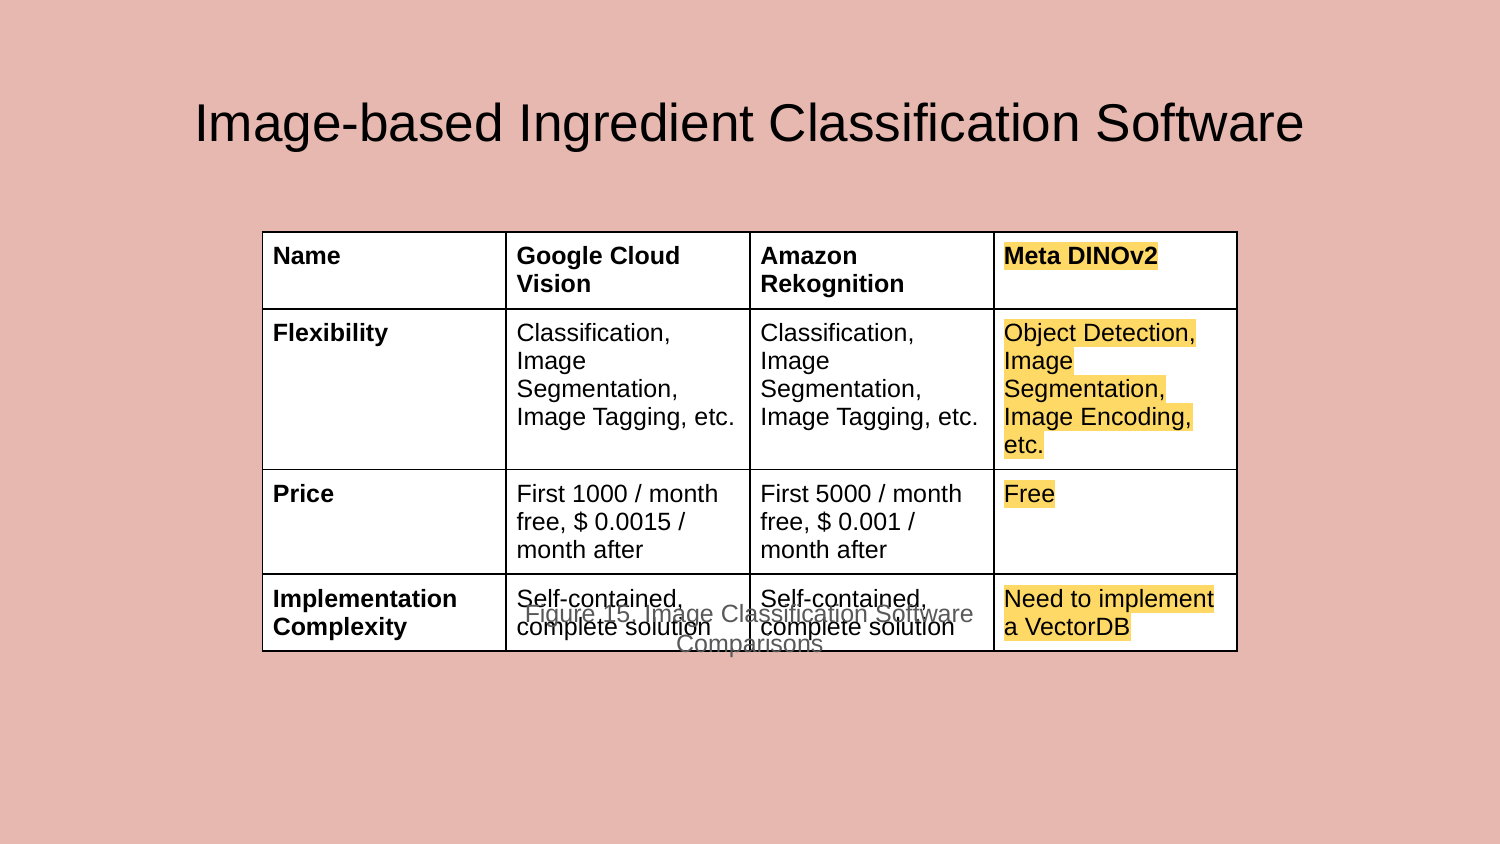

# Image-based Ingredient Classification Software
| Name | Google Cloud Vision | Amazon Rekognition | Meta DINOv2 |
| --- | --- | --- | --- |
| Flexibility | Classification, Image Segmentation, Image Tagging, etc. | Classification, Image Segmentation, Image Tagging, etc. | Object Detection, Image Segmentation, Image Encoding, etc. |
| Price | First 1000 / month free, $ 0.0015 / month after | First 5000 / month free, $ 0.001 / month after | Free |
| Implementation Complexity | Self-contained, complete solution | Self-contained, complete solution | Need to implement a VectorDB |
Figure 15. Image Classification Software Comparisons